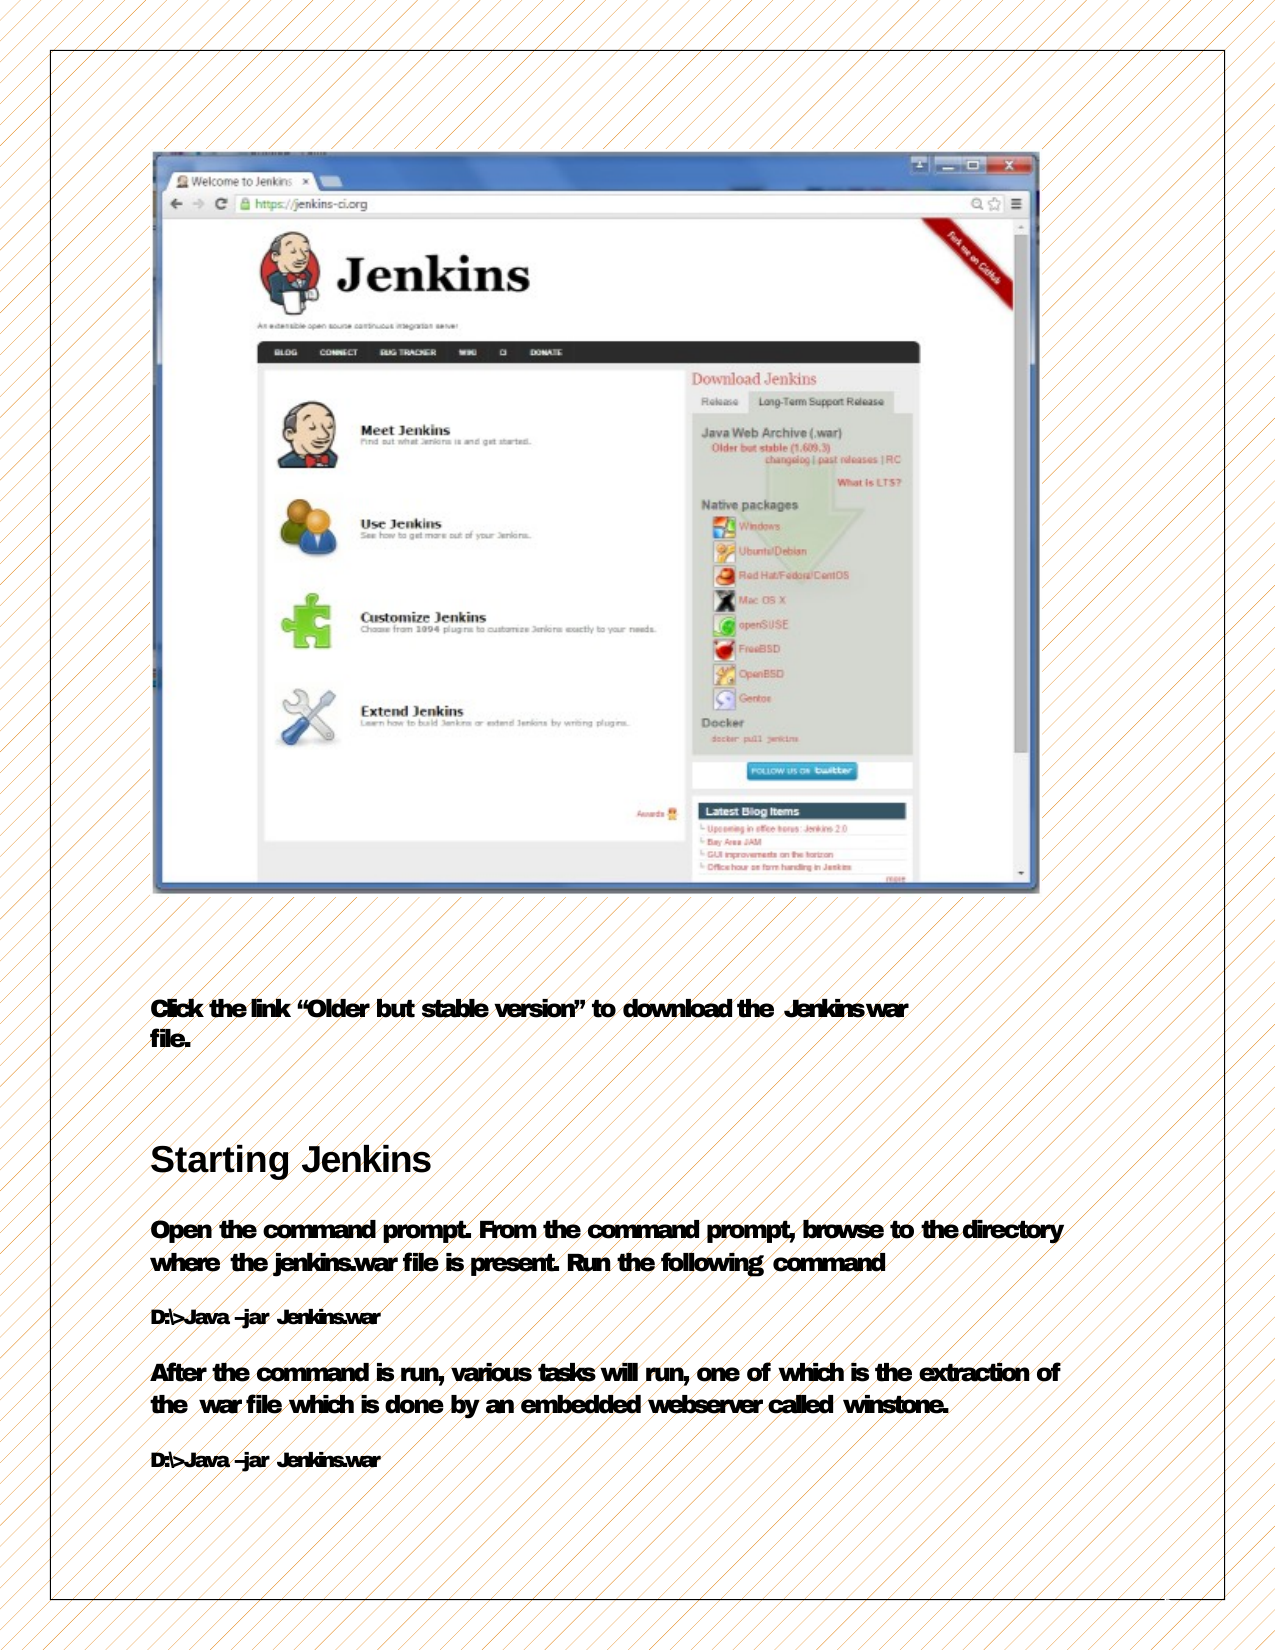

Click the link “Older but stable version” to download the Jenkins war file.
Starting Jenkins
Open the command prompt. From the command prompt, browse to the directory where  the jenkins.war file is present. Run the following command

D:\>Java –jar Jenkins.war

After the command is run, various tasks will run, one of which is the extraction of the  war file which is done by an embedded webserver called winstone.

D:\>Java –jar Jenkins.war
5